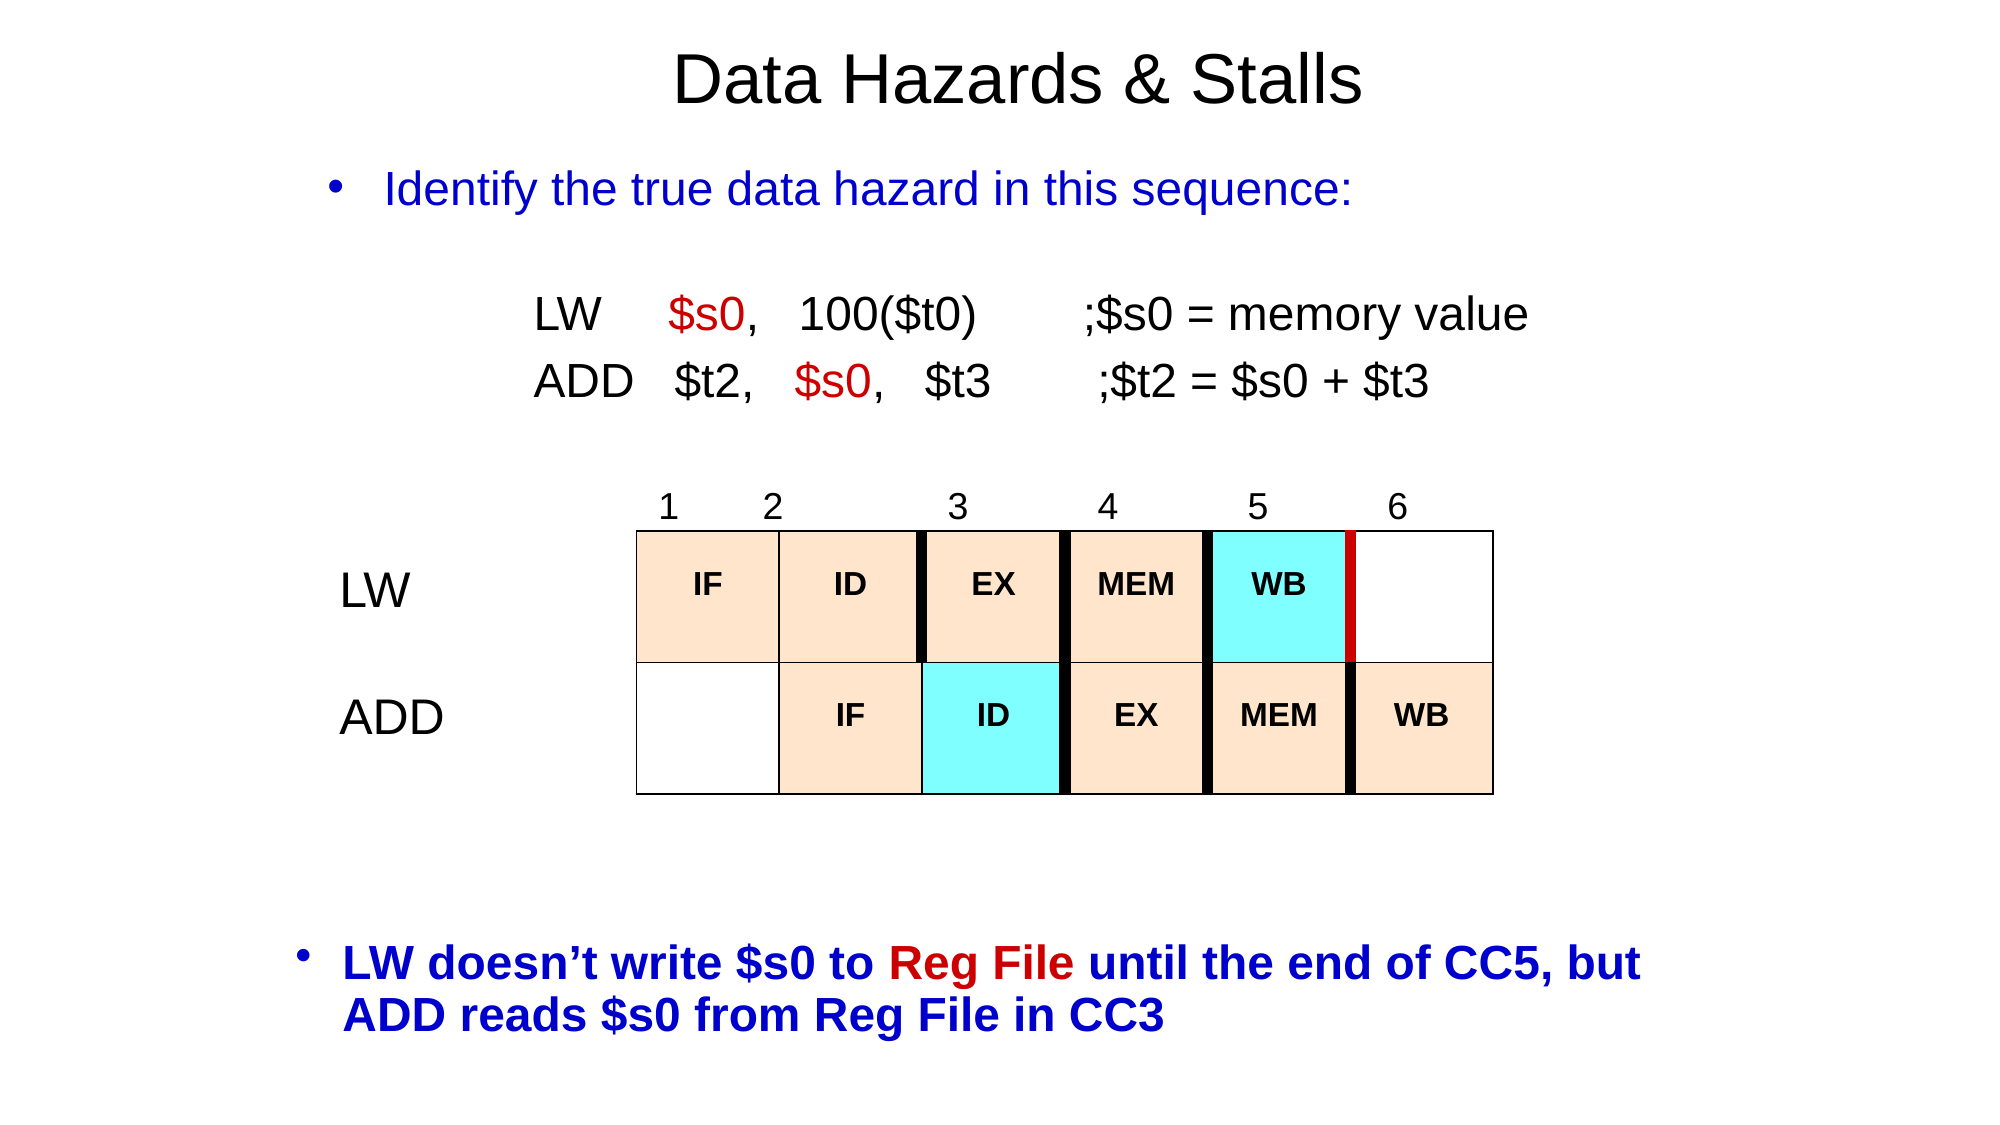

# Data Hazards & Stalls
Identify the true data hazard in this sequence:

		LW     $s0,   100($t0)        ;$s0 = memory value
		ADD   $t2,   $s0,   $t3        ;$t2 = $s0 + $t3
   1        2	  3	  4	  5	 6
| IF | ID | EX | MEM | WB |  |
| --- | --- | --- | --- | --- | --- |
|  | IF | ID | EX | MEM | WB |
LW

ADD
LW doesn’t write $s0 to Reg File until the end of CC5, but ADD reads $s0 from Reg File in CC3